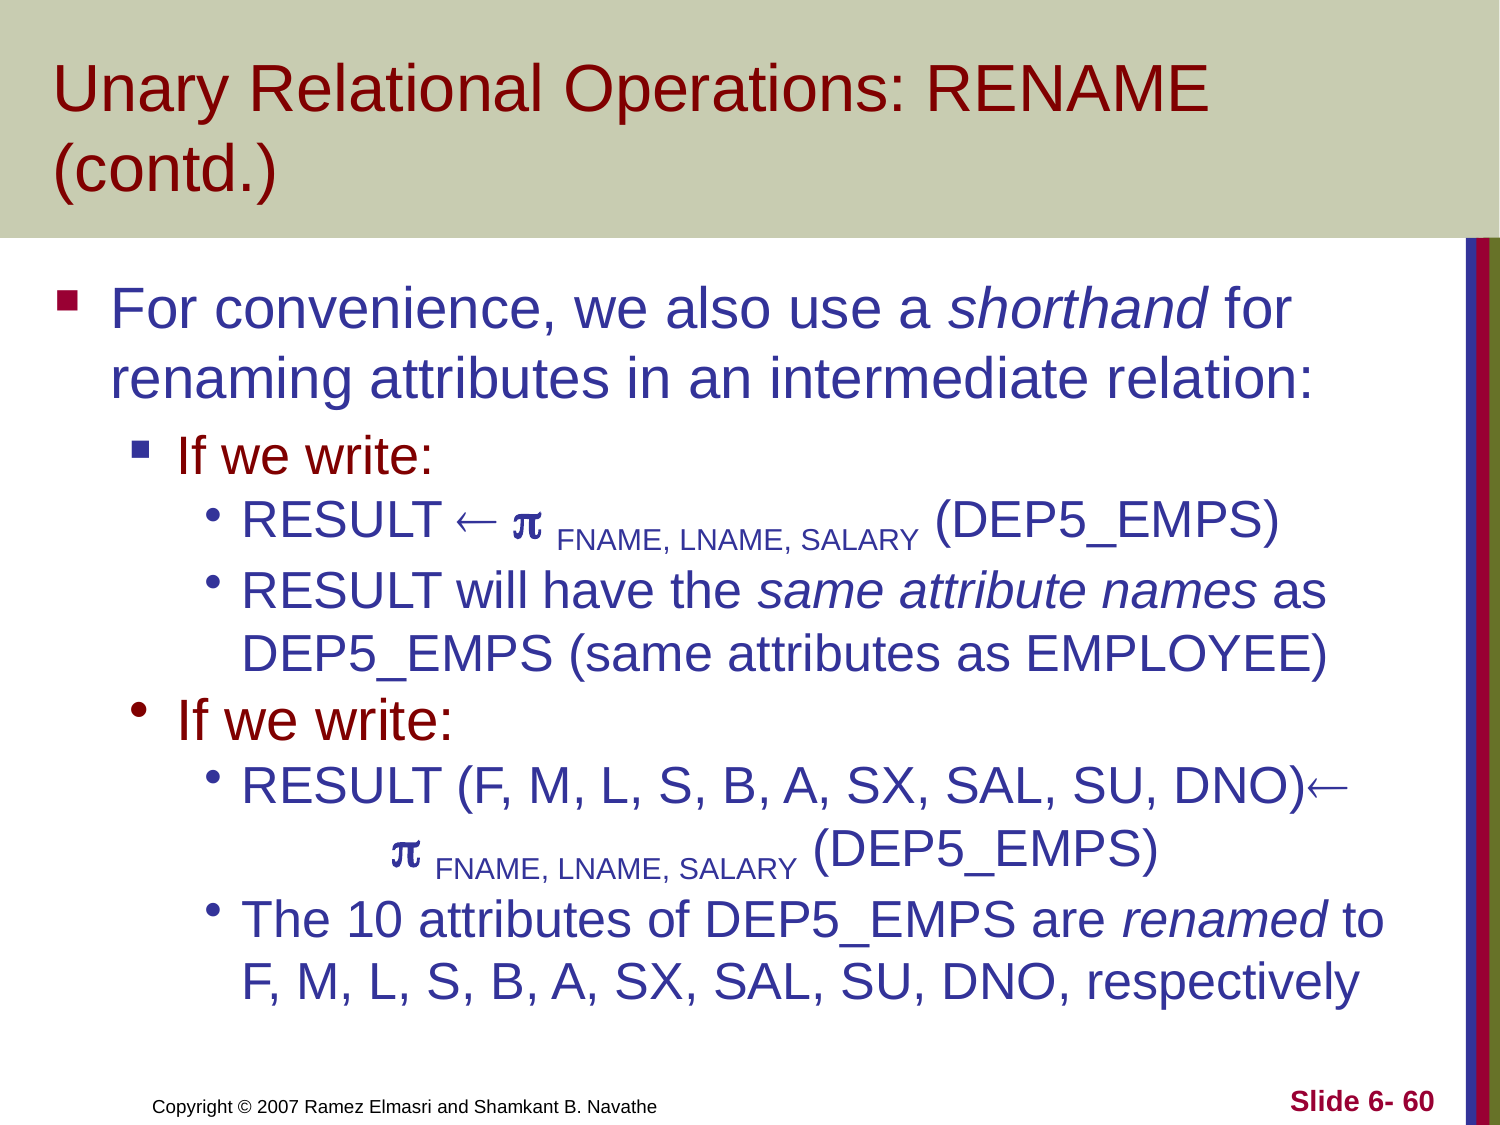

# Unary Relational Operations: RENAME (contd.)
For convenience, we also use a shorthand for renaming attributes in an intermediate relation:
If we write:
RESULT ← π FNAME, LNAME, SALARY (DEP5_EMPS)
RESULT will have the same attribute names as DEP5_EMPS (same attributes as EMPLOYEE)
If we write:
RESULT (F, M, L, S, B, A, SX, SAL, SU, DNO)← 	π FNAME, LNAME, SALARY (DEP5_EMPS)
The 10 attributes of DEP5_EMPS are renamed to F, M, L, S, B, A, SX, SAL, SU, DNO, respectively
Slide 6- 60